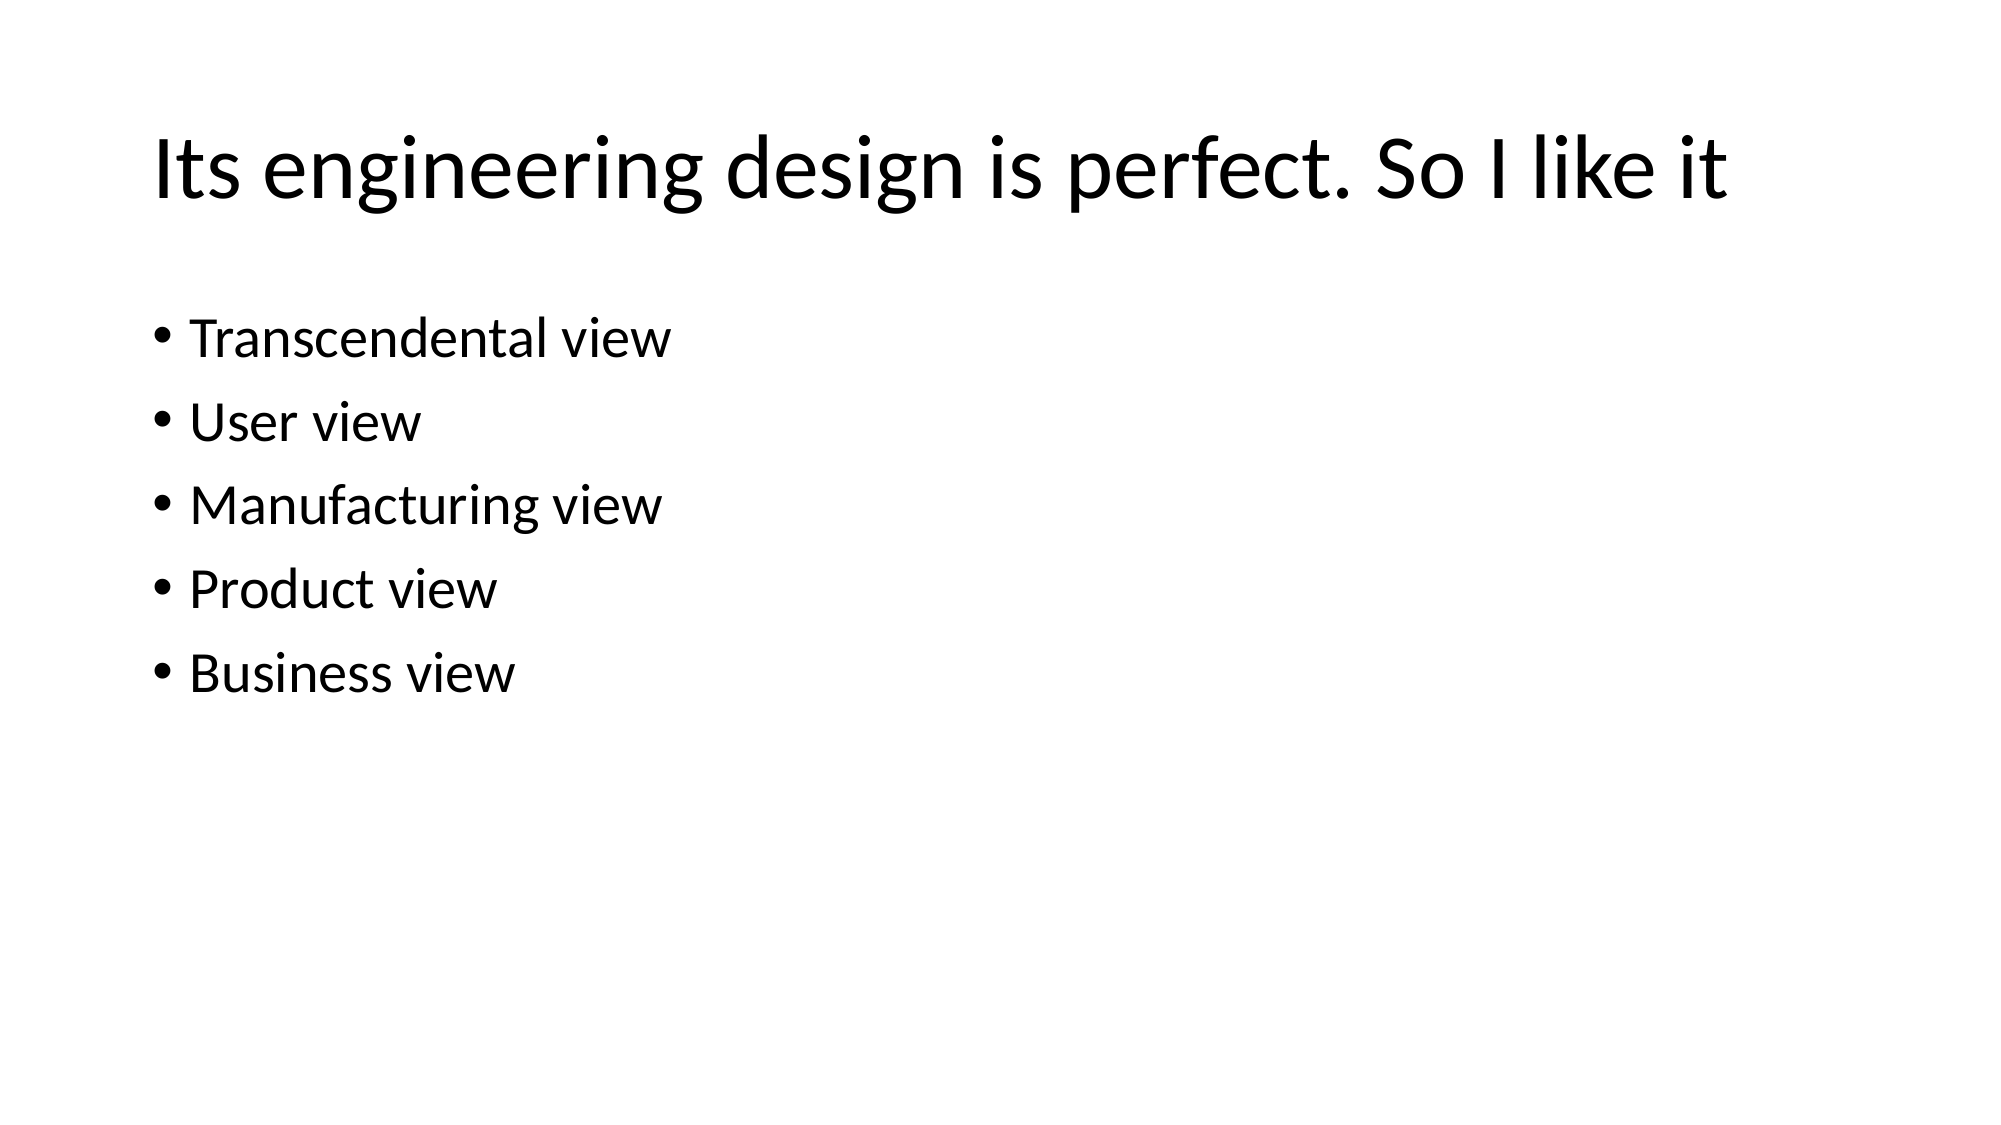

# Its engineering design is perfect. So I like it
Transcendental view
User view
Manufacturing view
Product view
Business view